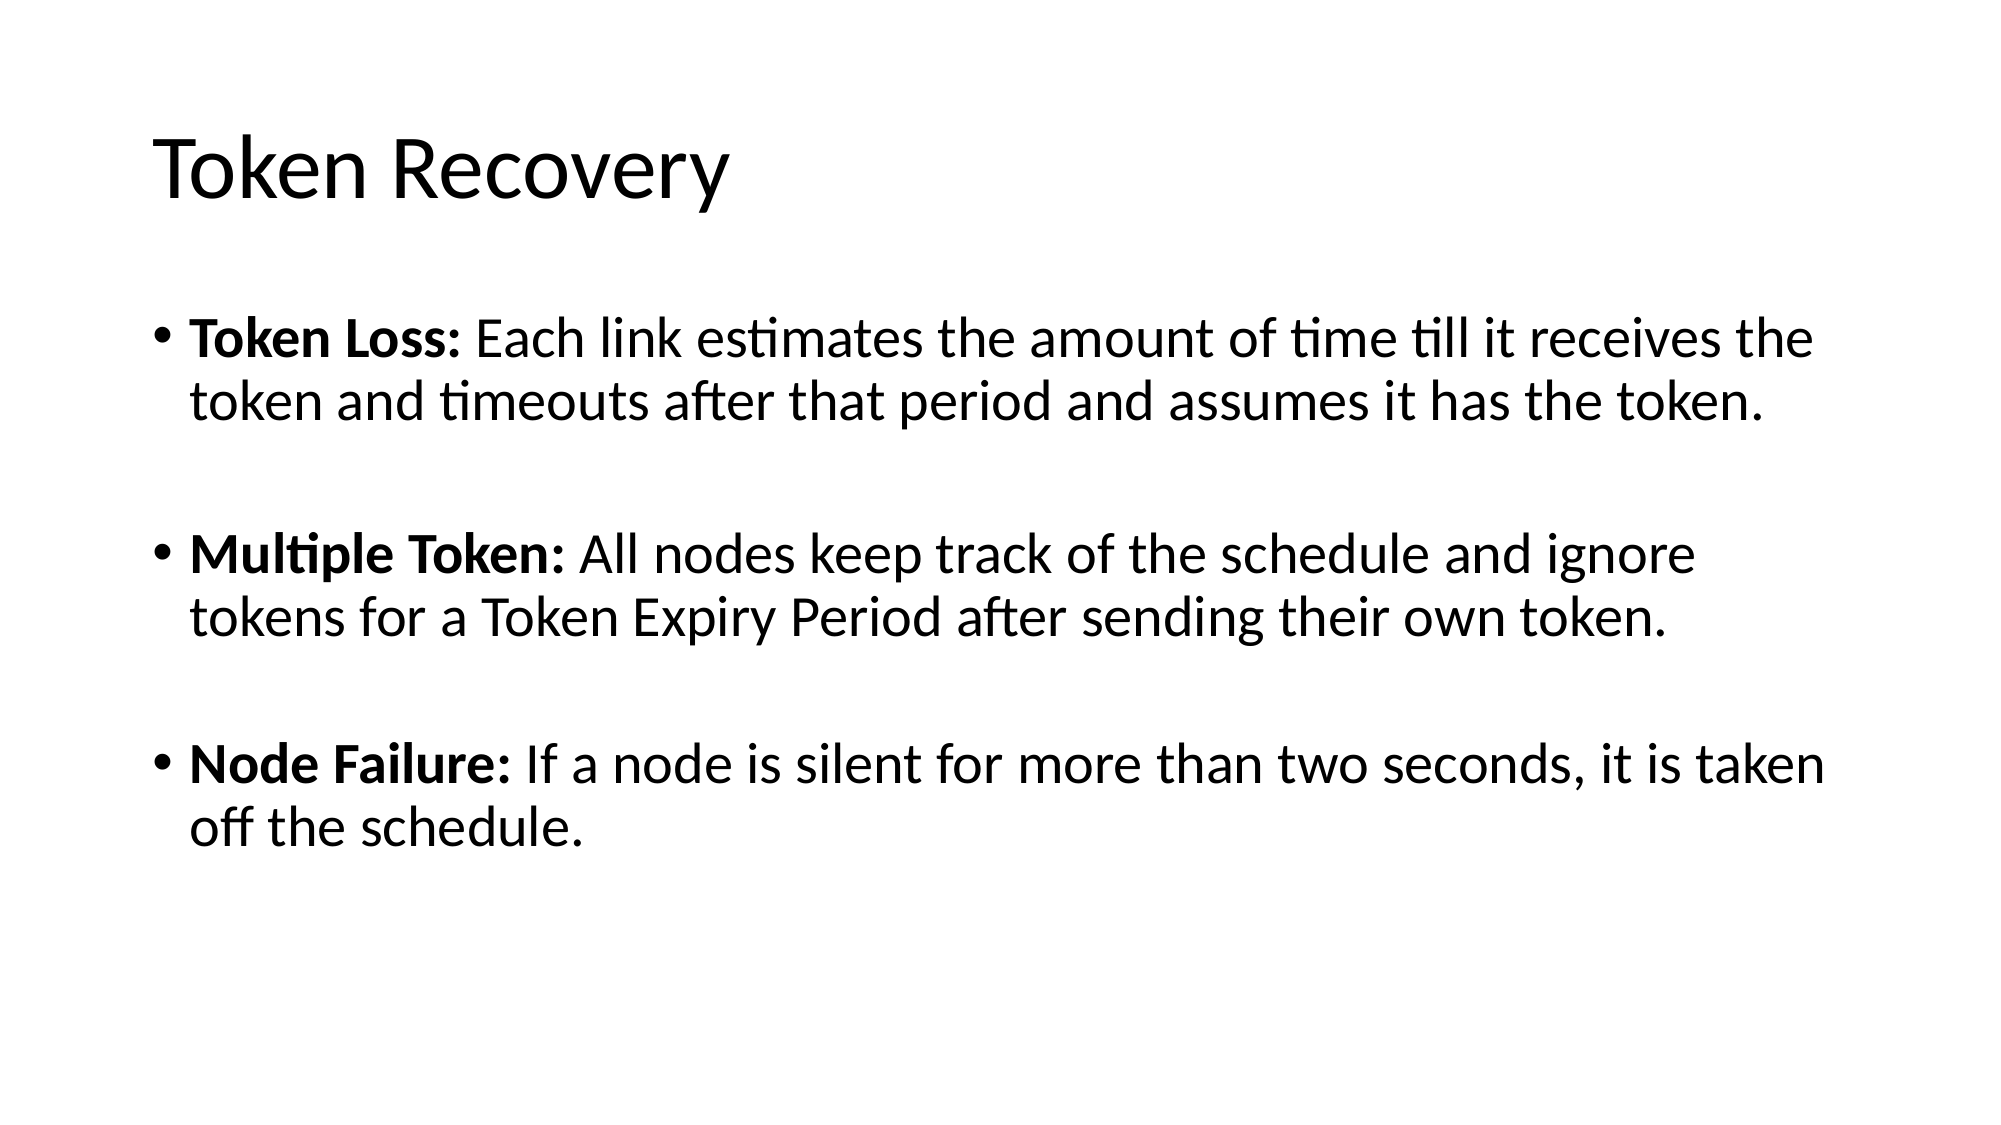

# Token Recovery
Token Loss: Each link estimates the amount of time till it receives the token and timeouts after that period and assumes it has the token.
Multiple Token: All nodes keep track of the schedule and ignore tokens for a Token Expiry Period after sending their own token.
Node Failure: If a node is silent for more than two seconds, it is taken off the schedule.